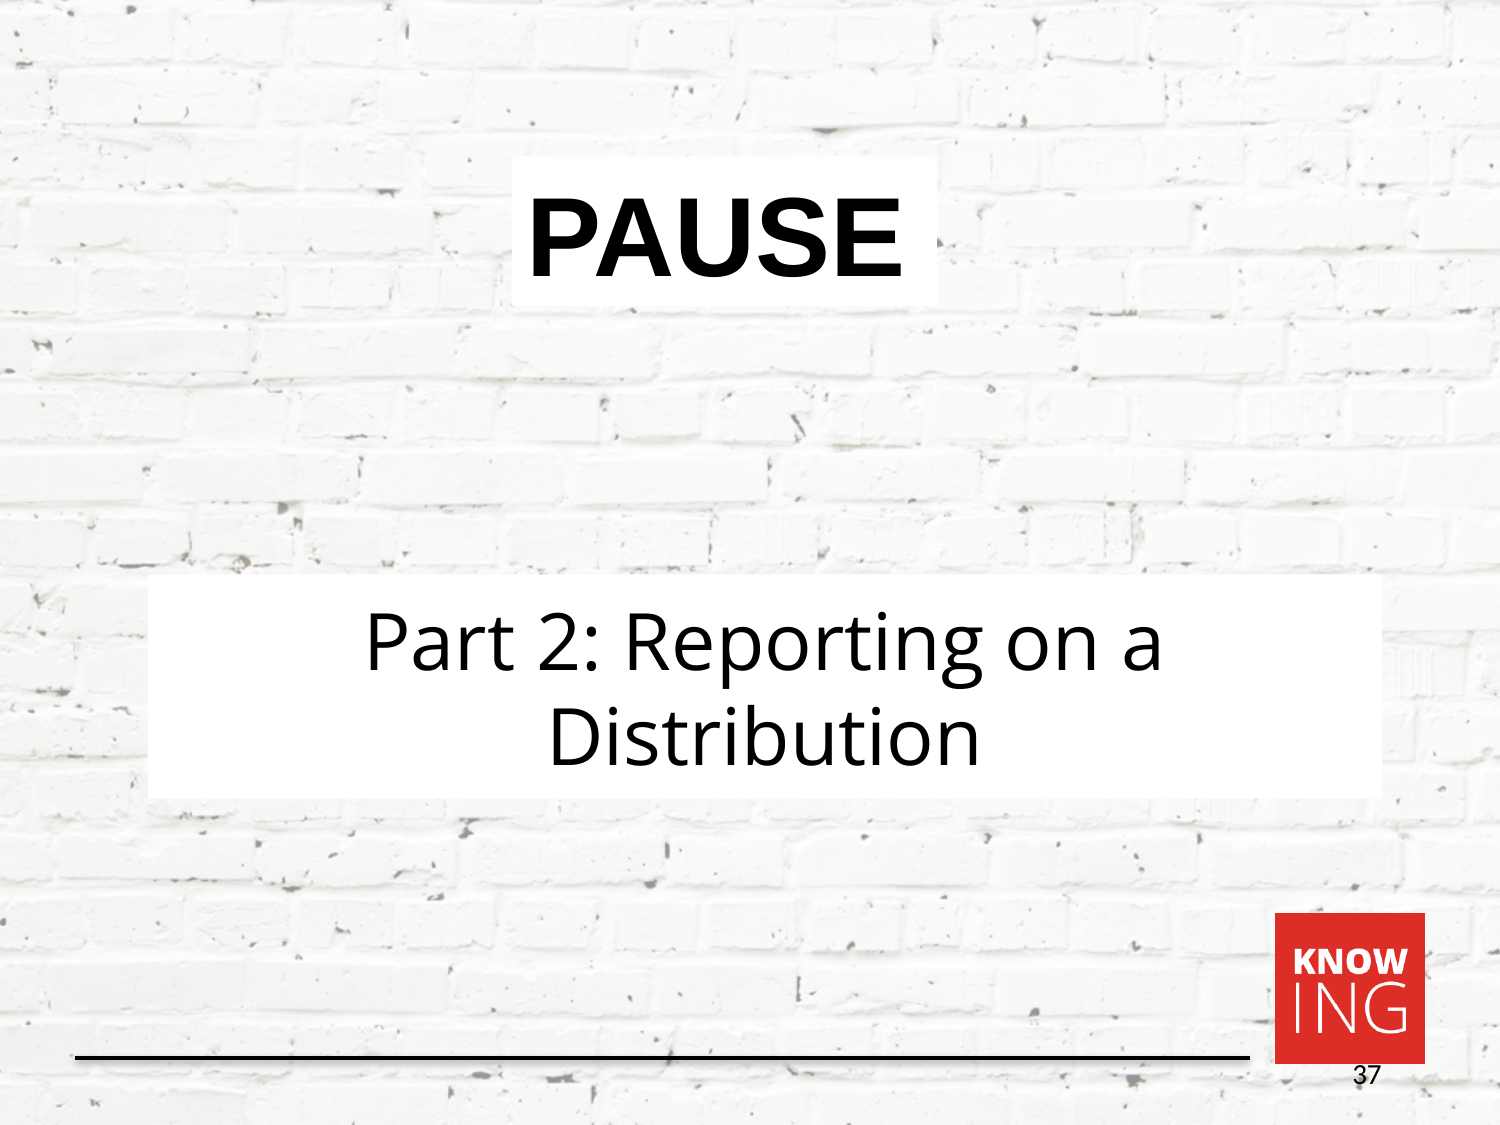

PAUSE
# Part 2: Reporting on a Distribution
37